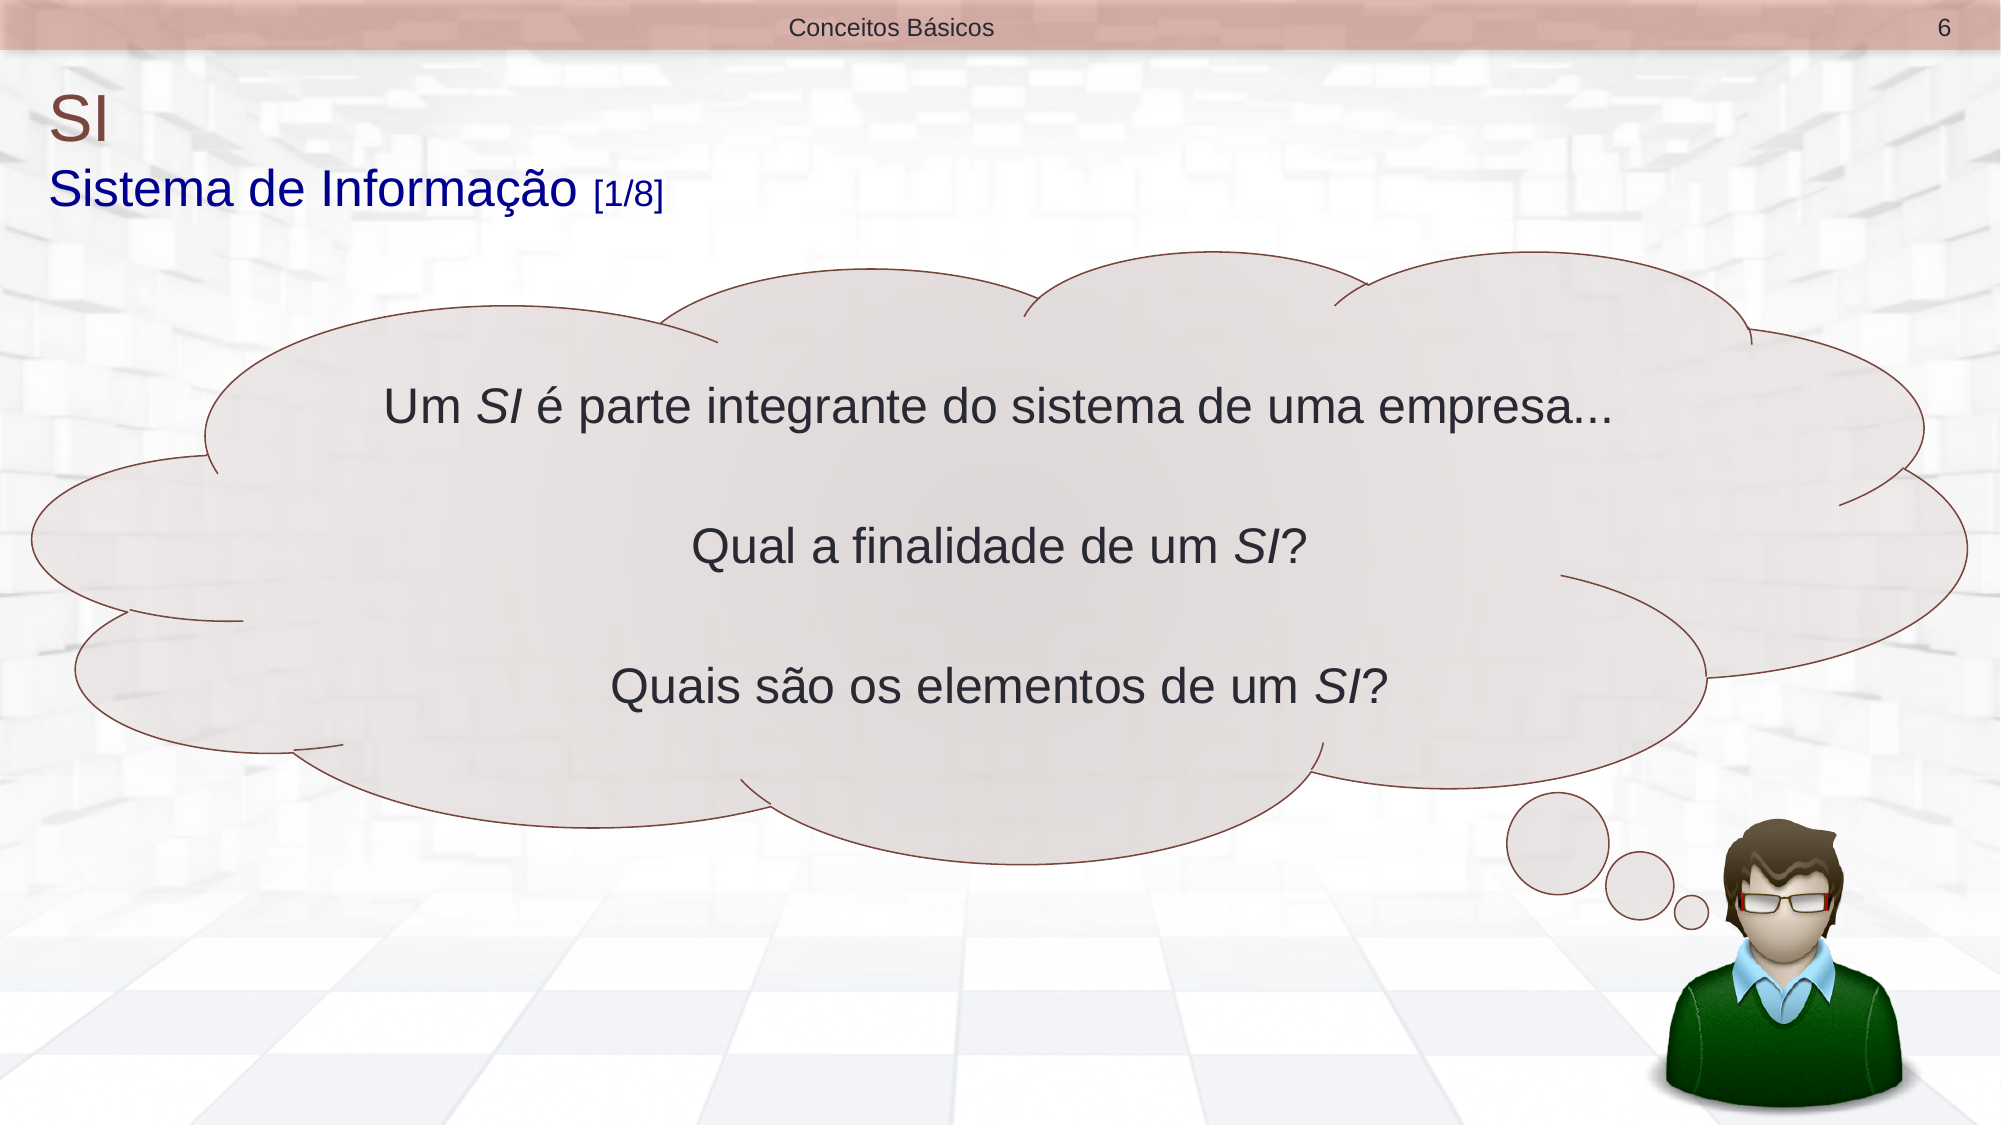

6
Conceitos Básicos
# SI Sistema de Informação [1/8]
Um SI é parte integrante do sistema de uma empresa...

Qual a finalidade de um SI?

Quais são os elementos de um SI?